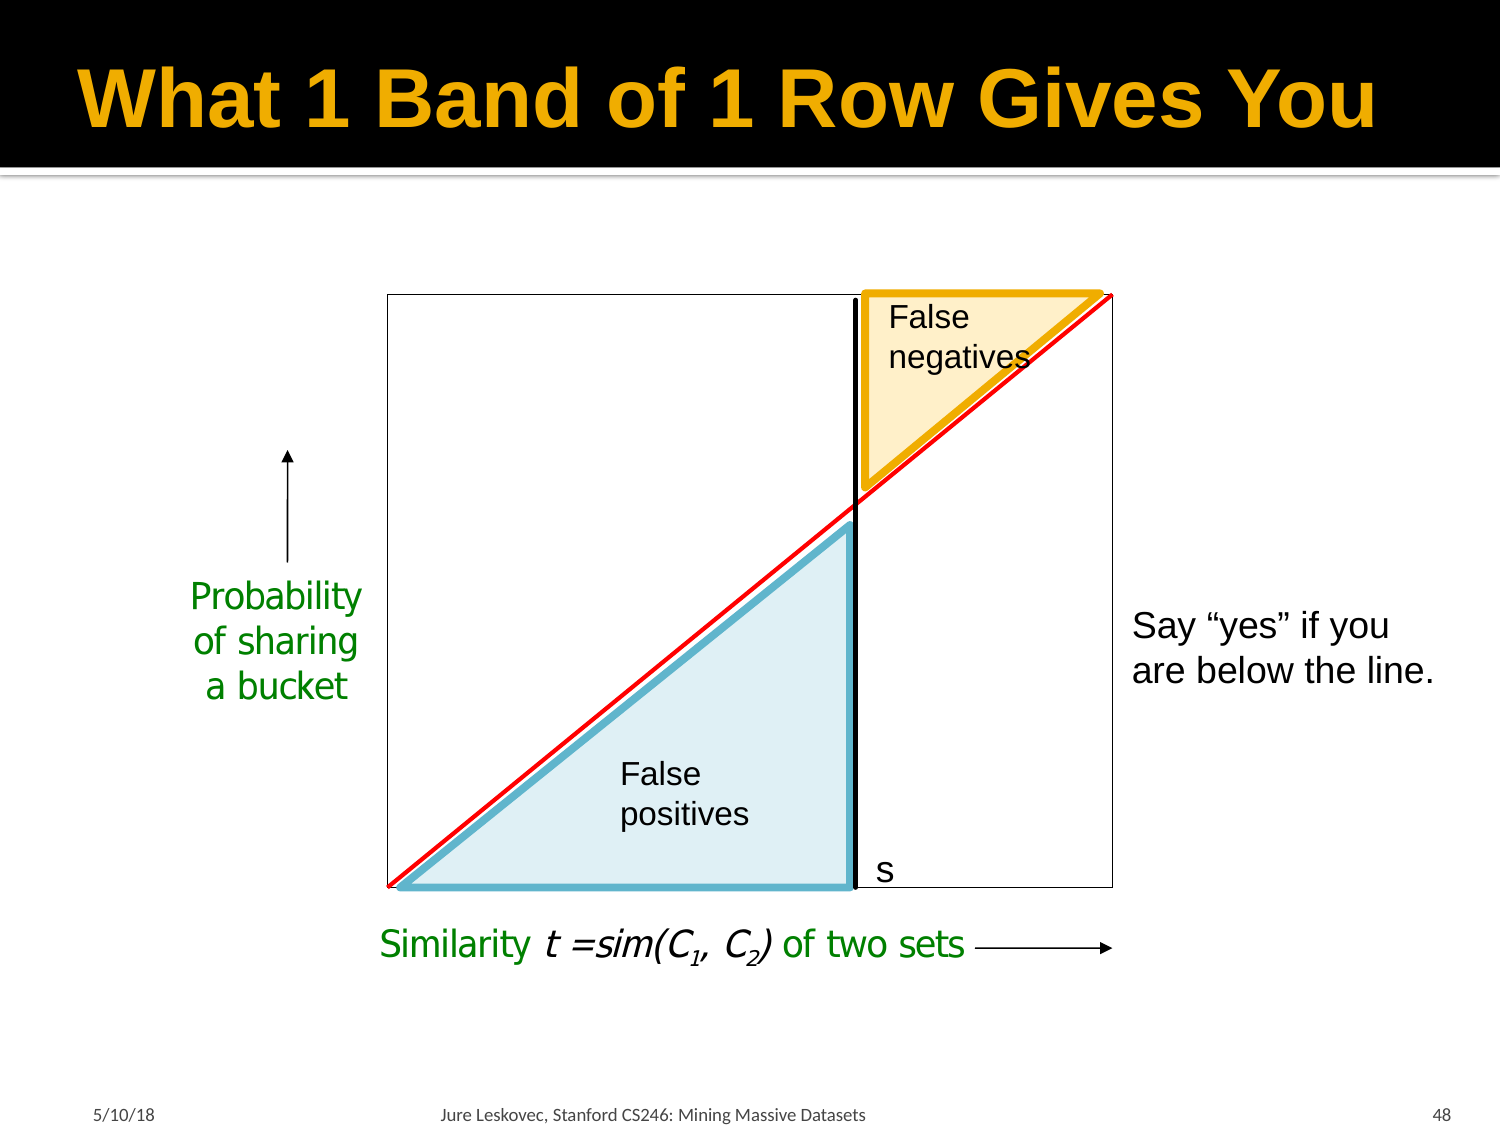

# What 1 Band of 1 Row Gives You

False
negatives

s

False
positives
Probability
of sharing
a bucket
Say “yes” if you
are below the line.
       Similarity t =sim(C1, C2) of two sets

5/10/18
Jure Leskovec, Stanford CS246: Mining Massive Datasets
48